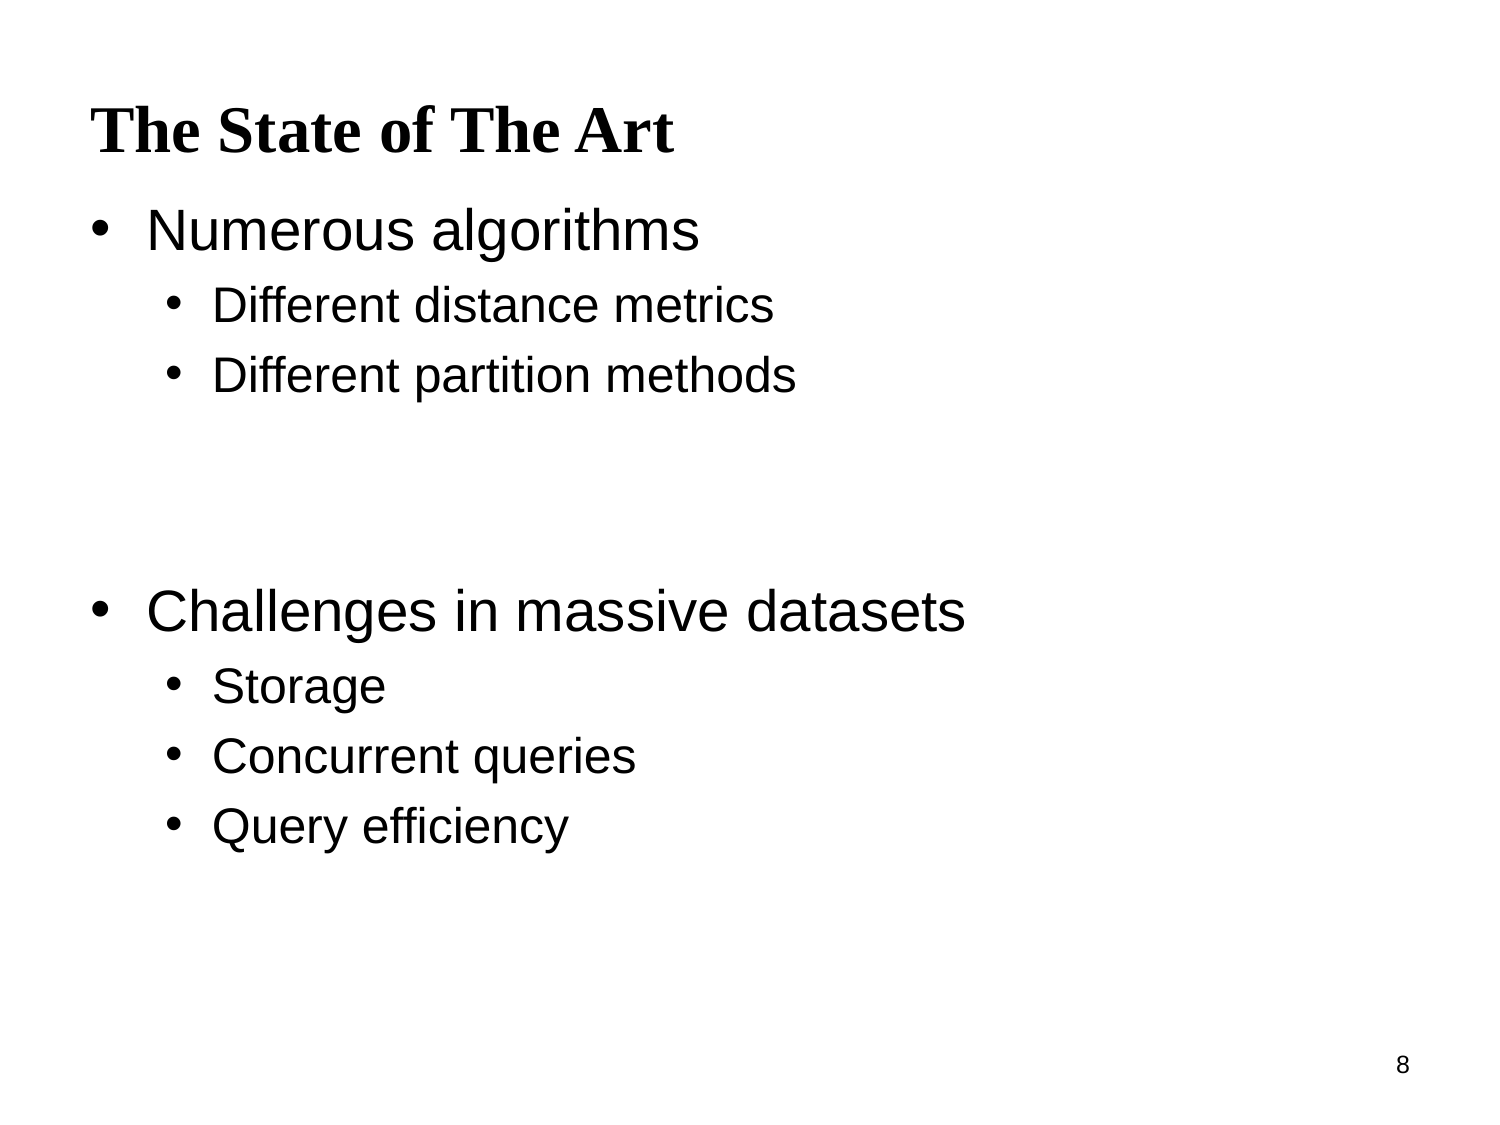

# The State of The Art
Numerous algorithms
Different distance metrics
Different partition methods

Challenges in massive datasets
Storage
Concurrent queries
Query efficiency

8